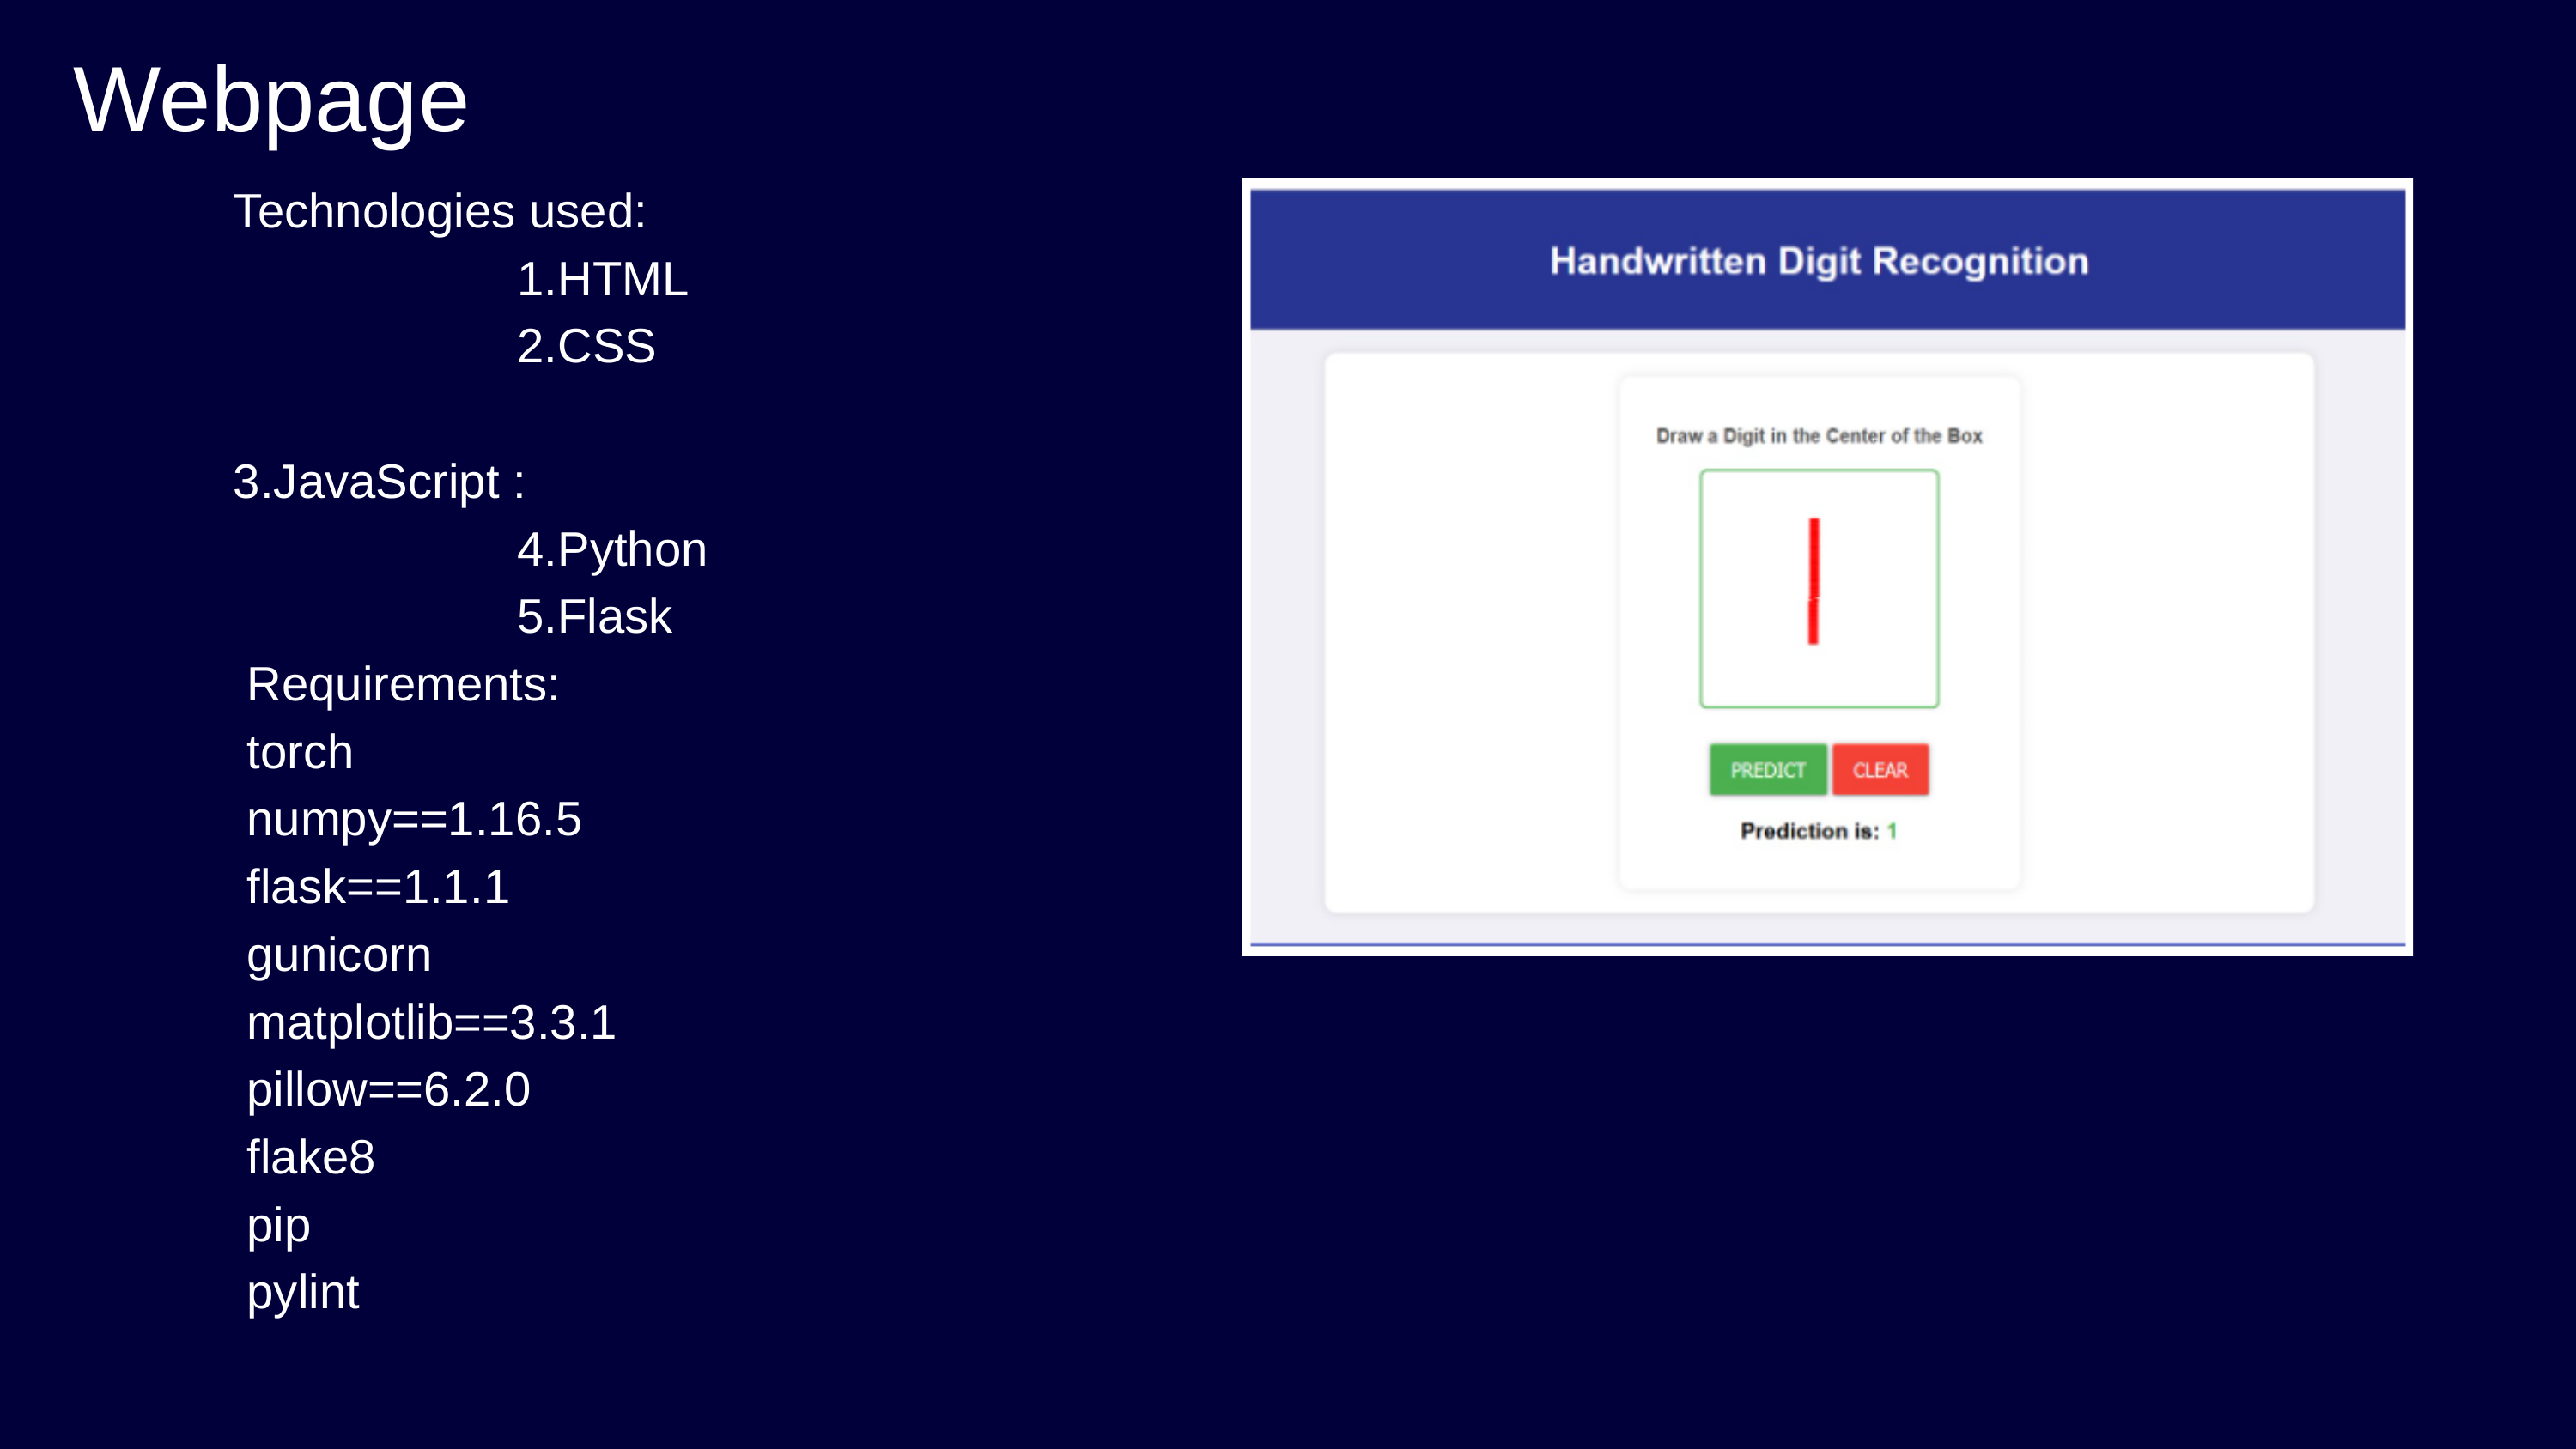

Webpage
Technologies used:
                     1.HTML
                     2.CSS
                     3.JavaScript :
                     4.Python
                     5.Flask
 Requirements:
 torch
 numpy==1.16.5
 flask==1.1.1
 gunicorn
 matplotlib==3.3.1
 pillow==6.2.0
 flake8
 pip
 pylint